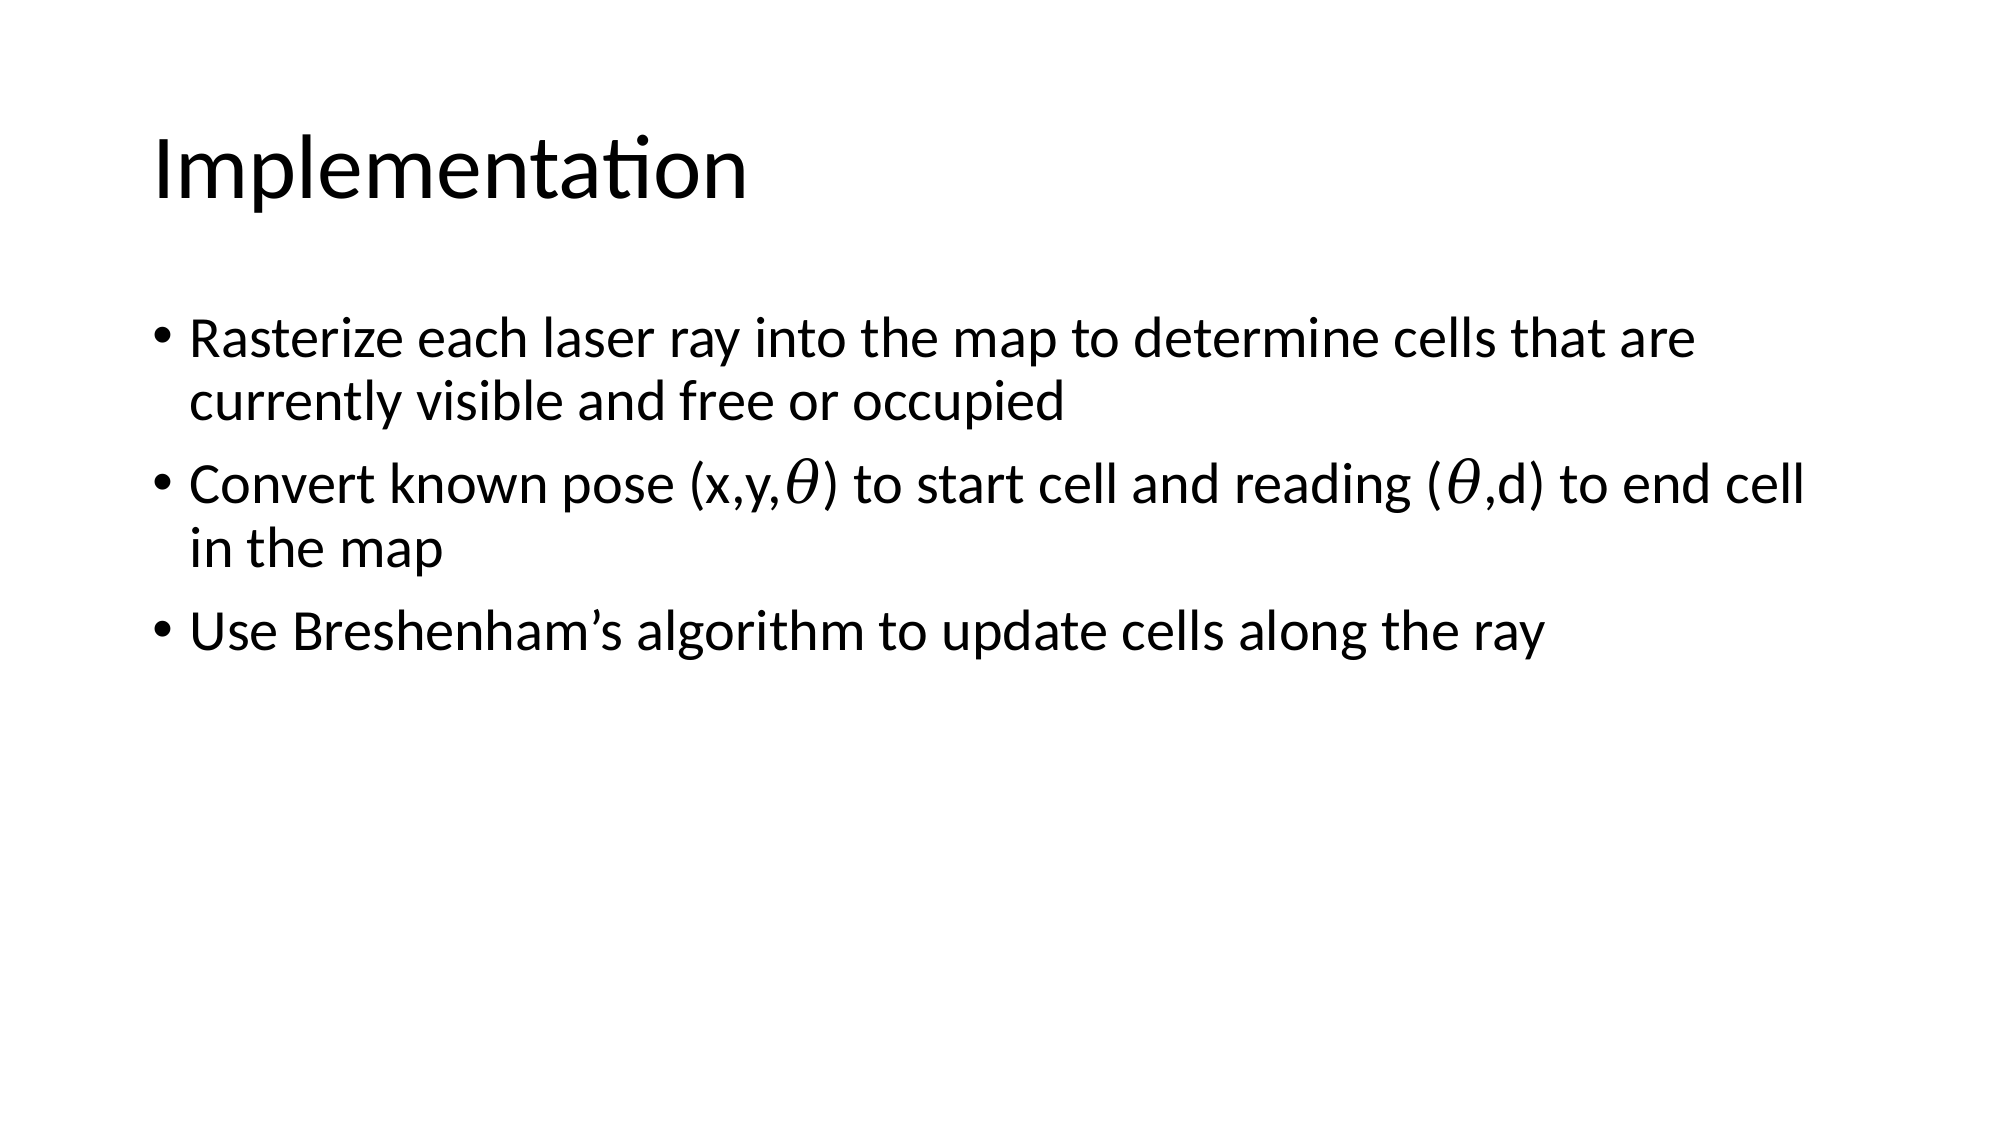

# Implementation
Rasterize each laser ray into the map to determine cells that are currently visible and free or occupied
Convert known pose (x,y,𝜃) to start cell and reading (𝜃,d) to end cell in the map
Use Breshenham’s algorithm to update cells along the ray